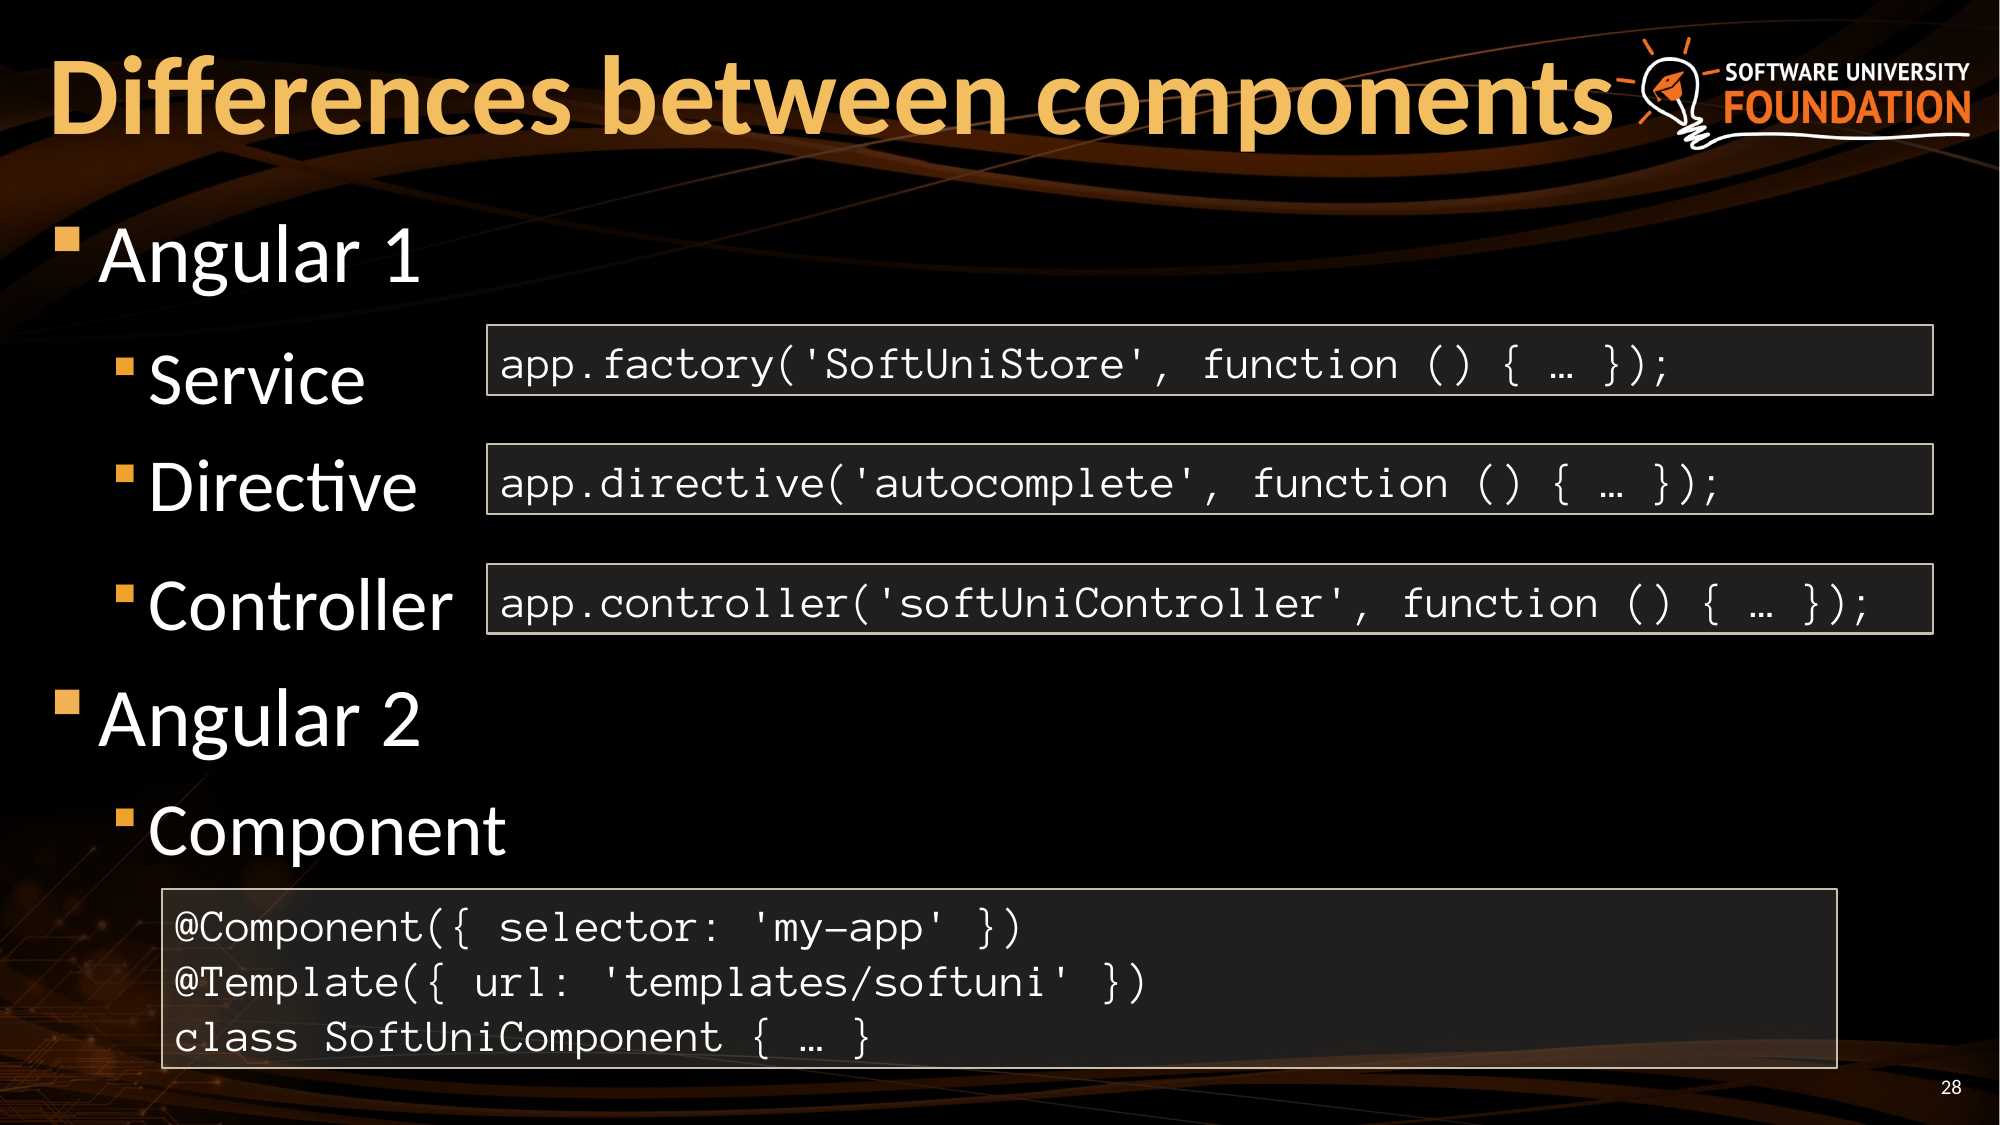

# Differences between components
Angular 1
Service
Directive
Controller
Angular 2
Component

app.factory('SoftUniStore', function () { … });
app.directive('autocomplete', function () { … });
app.controller('softUniController', function () { … });
@Component({ selector: 'my-app' })
@Template({ url: 'templates/softuni' })
class SoftUniComponent { … }
28